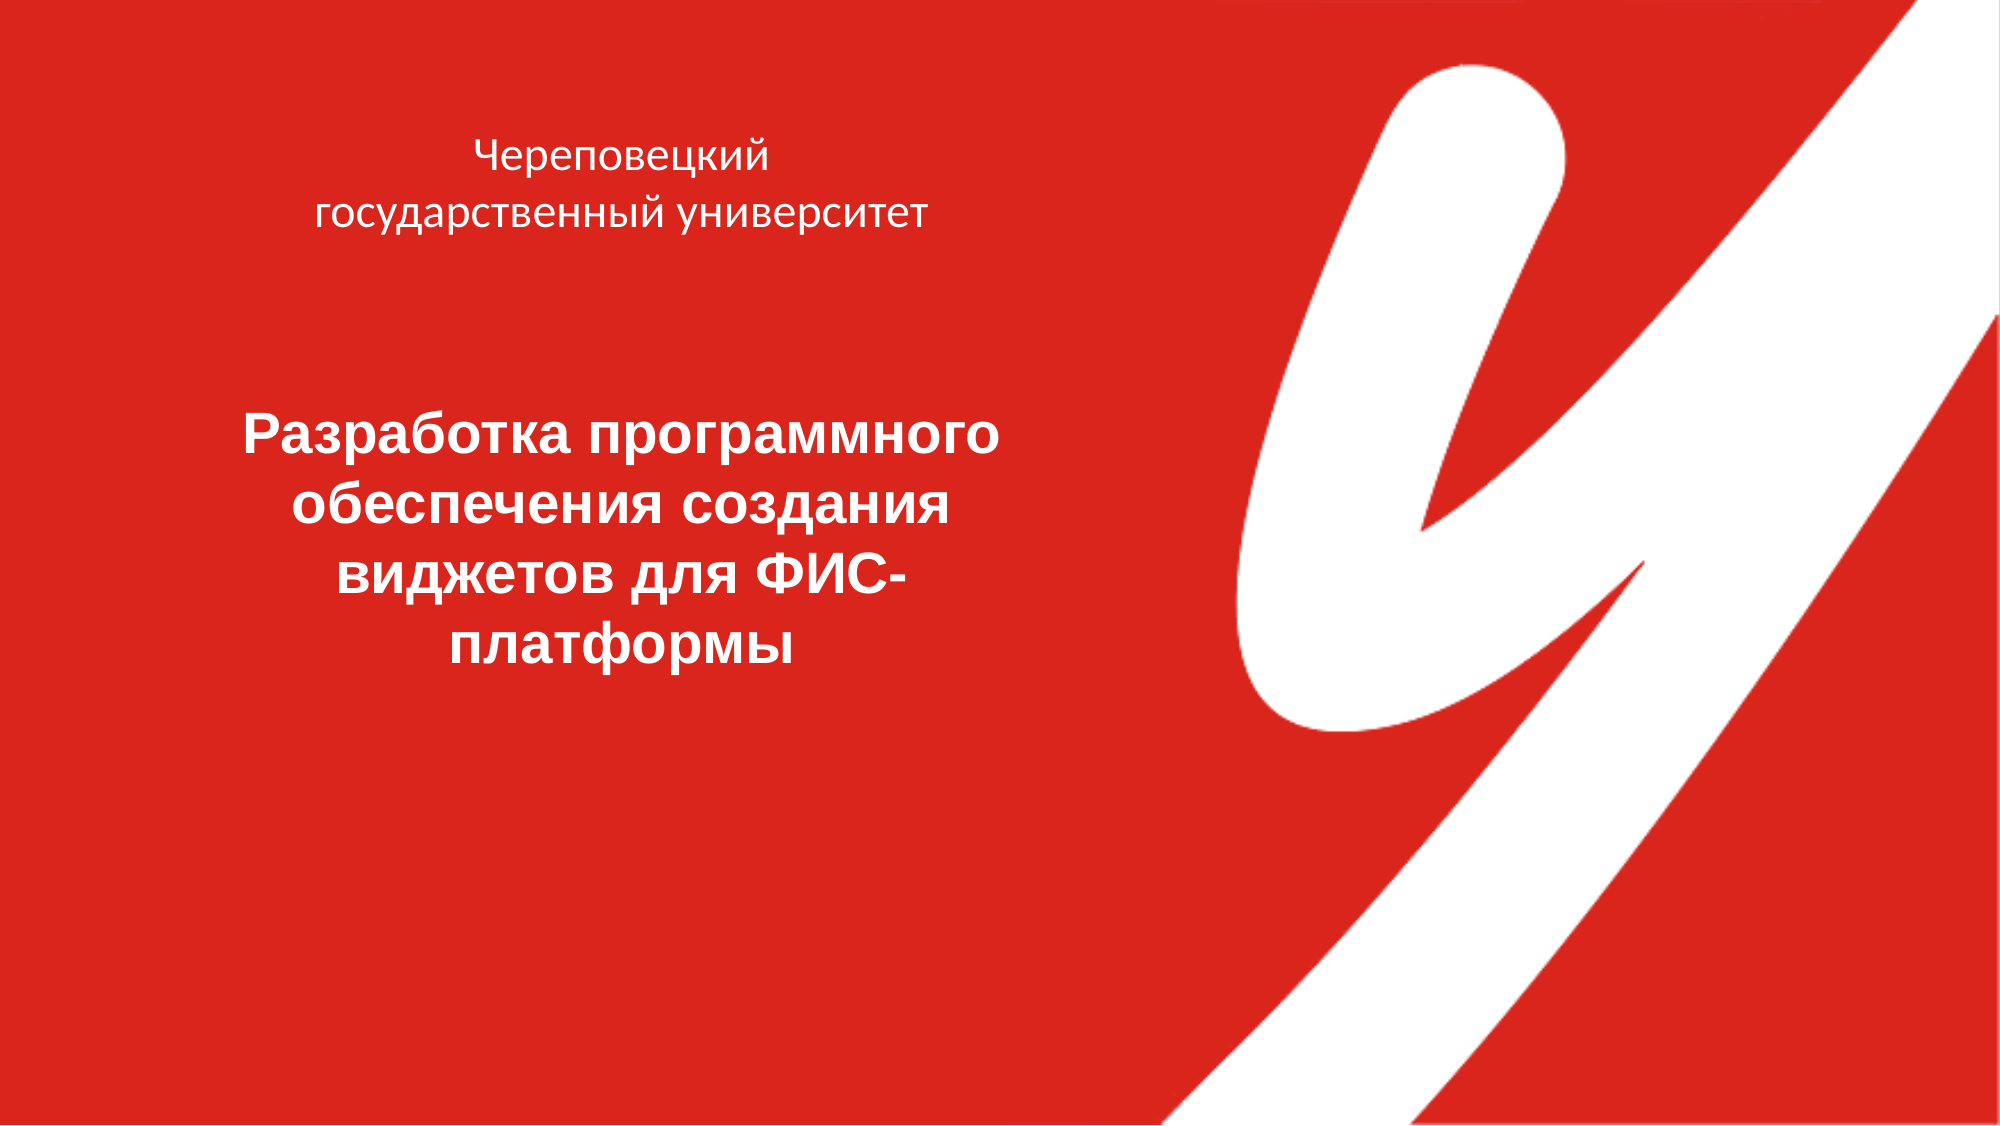

# Разработка программного обеспечения создания виджетов для ФИС-платформы